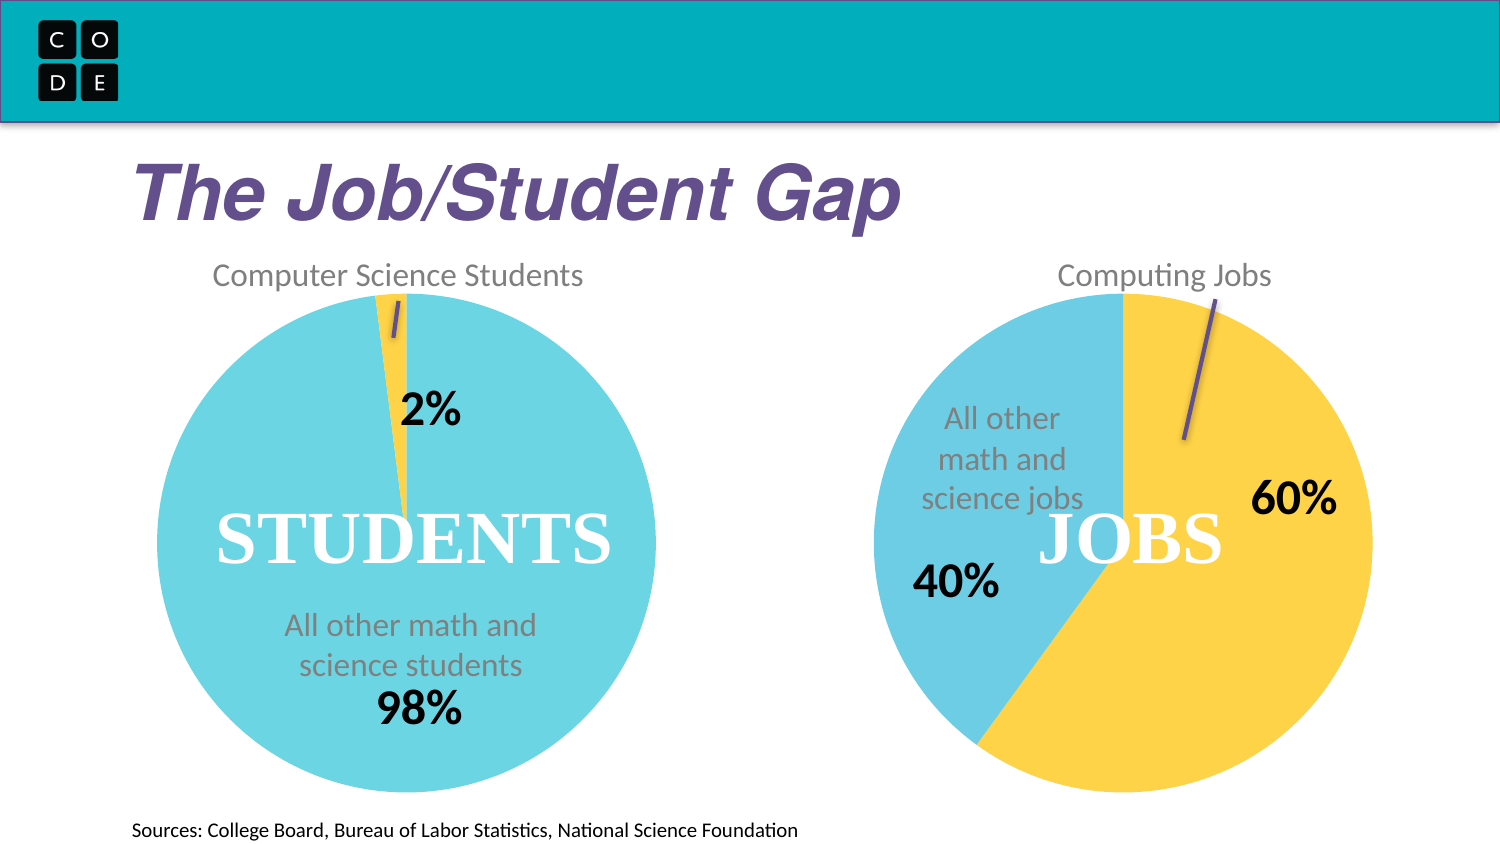

# The Job/Student Gap
Computer Science Students
2%
All other math and science students
98%
Computing Jobs

### Chart

| Category | Sales |
|---|---|
| 1st Qtr | 60.0 |
| 2nd Qtr | 40.0 |
All other math and science jobs
60%
40%

### Chart

| Category | Sales |
|---|---|
| 1st Qtr | 98.0 |
| 2nd Qtr | 2.0 |
Sources: College Board, Bureau of Labor Statistics, National Science Foundation